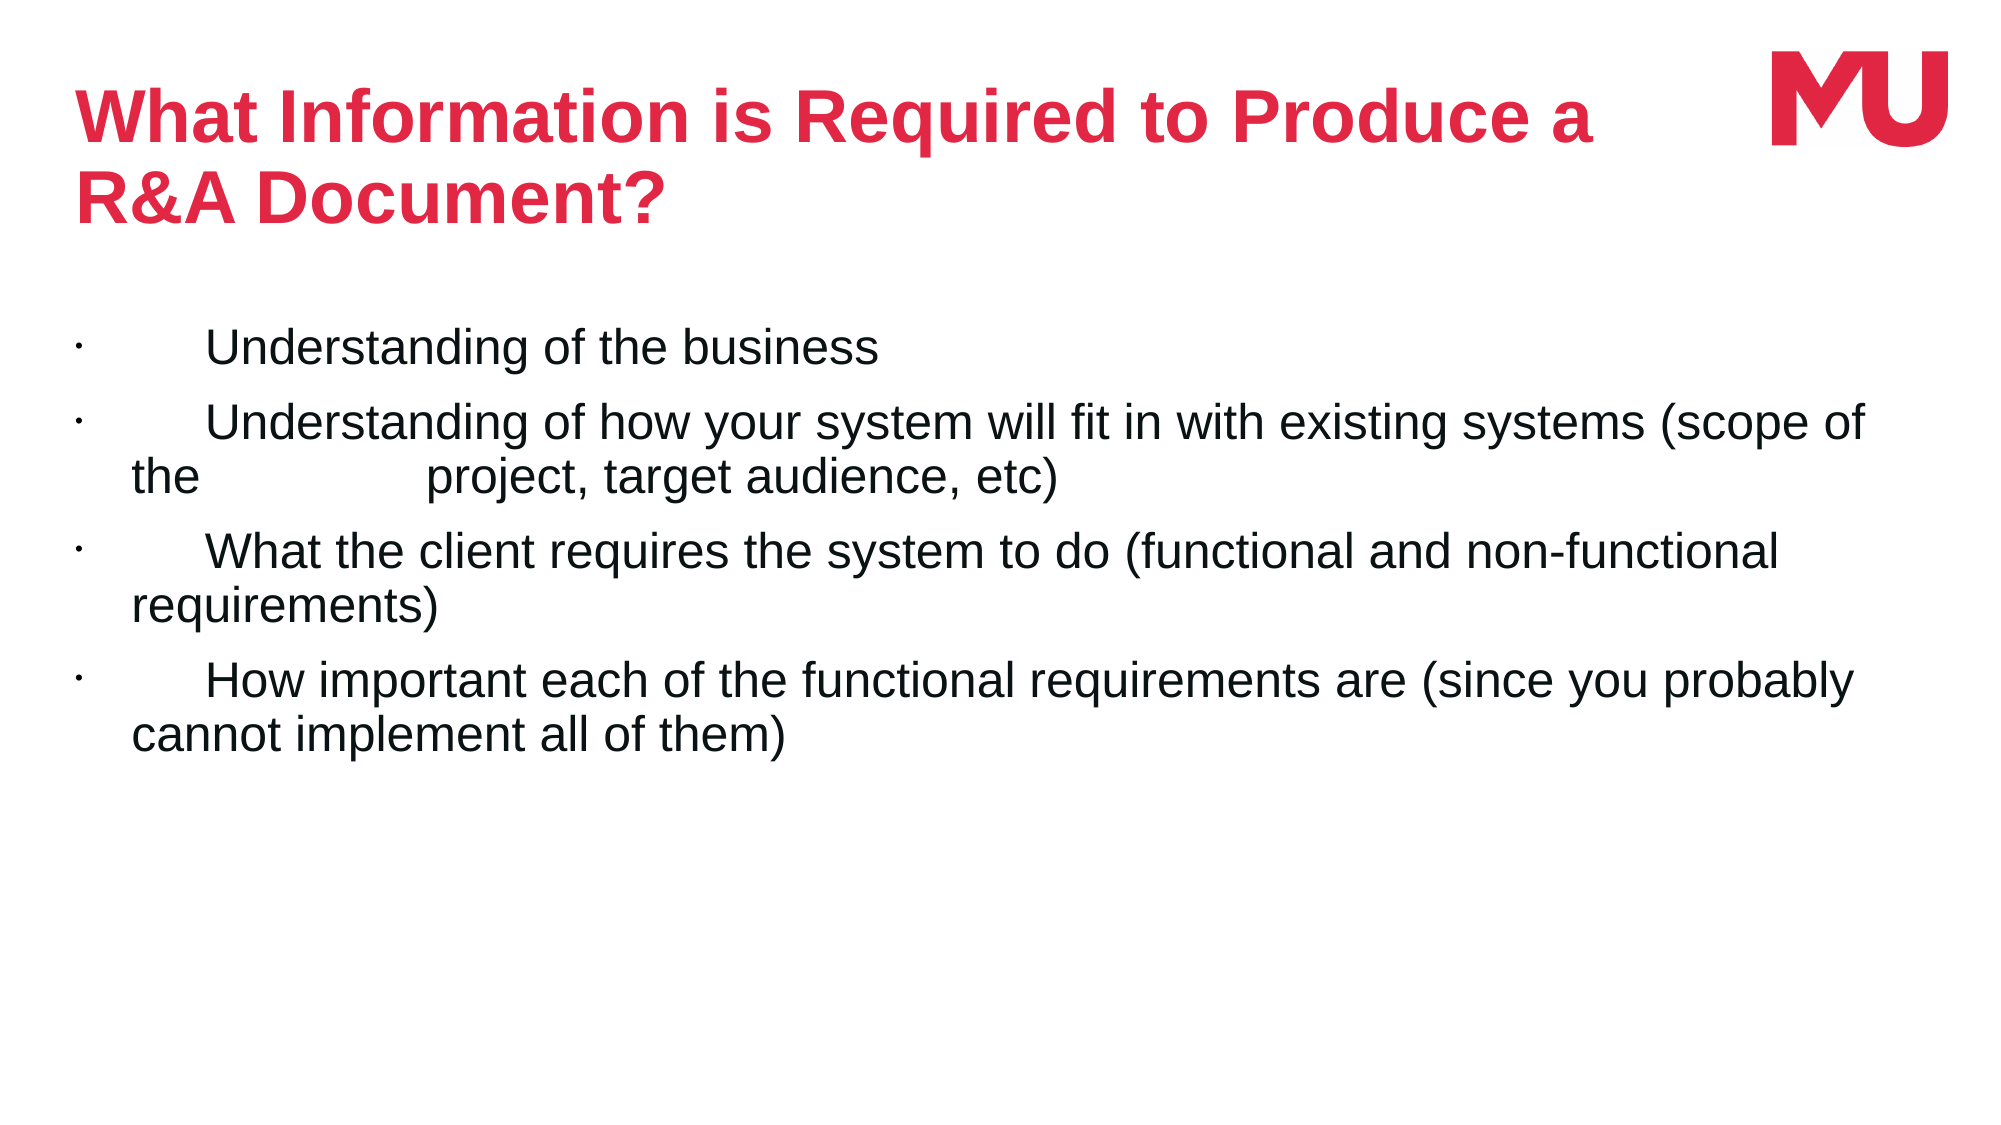

What Information is Required to Produce a R&A Document?
 	Understanding of the business
 	Understanding of how your system will fit in with existing systems (scope of the 			project, target audience, etc)
 	What the client requires the system to do (functional and non-functional requirements)
 	How important each of the functional requirements are (since you probably cannot implement all of them)